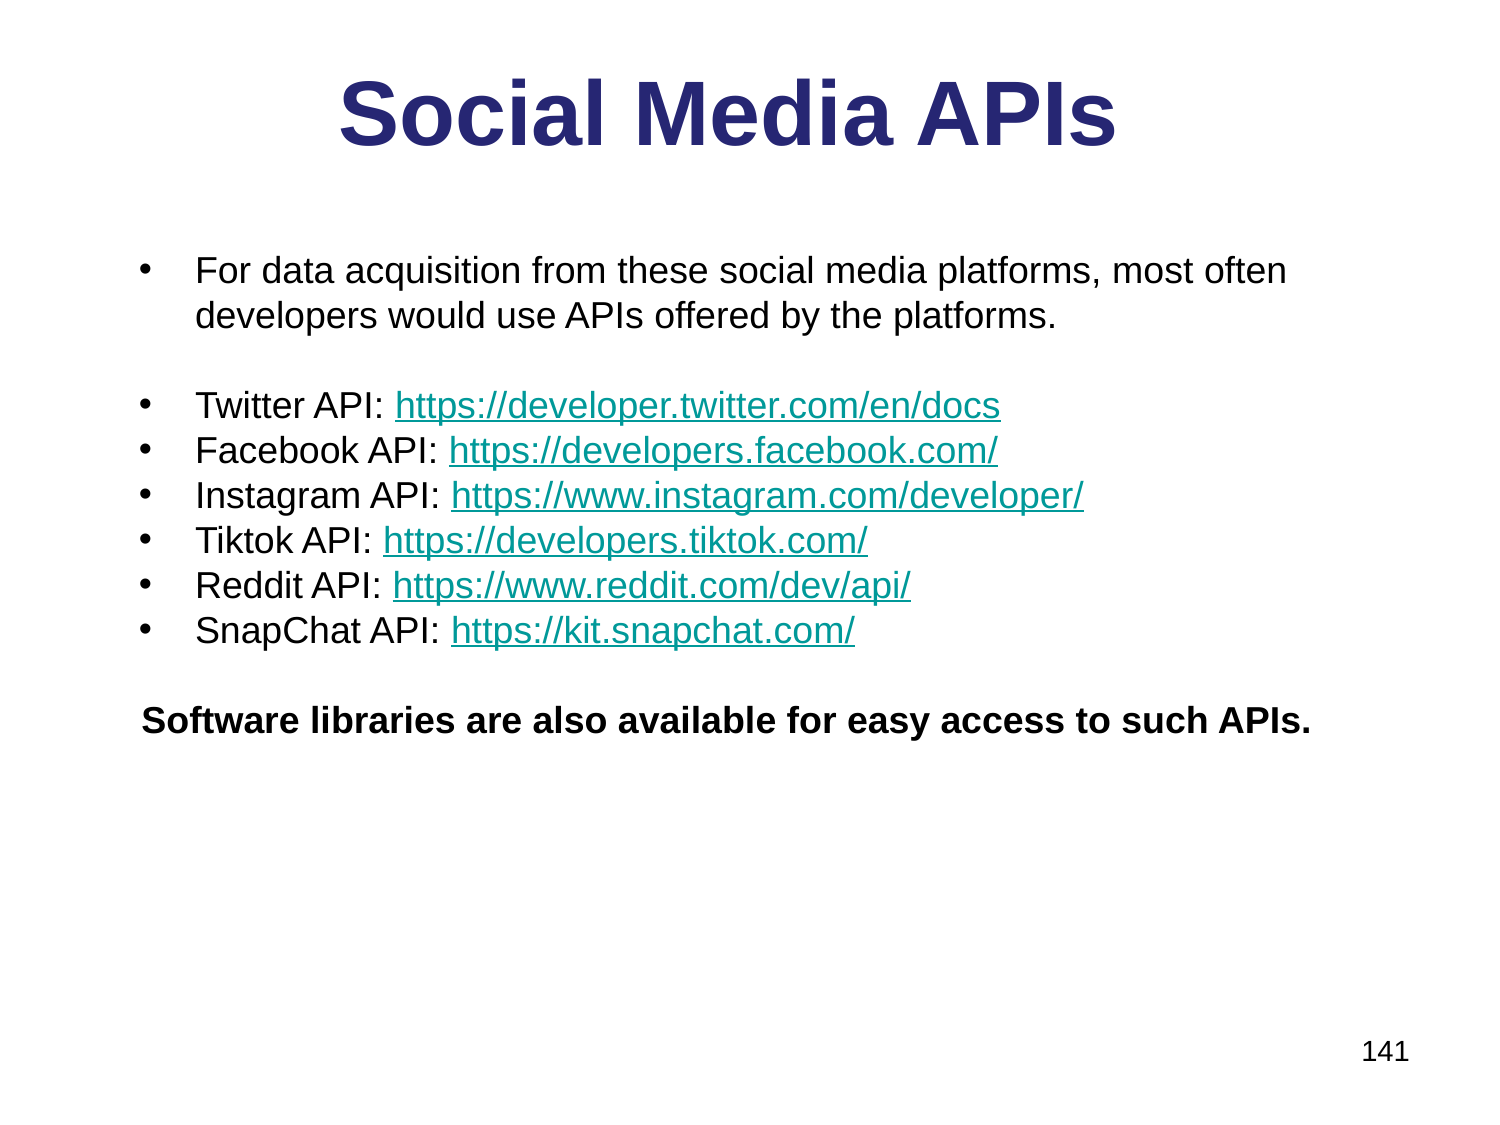

# Social Media APIs

For data acquisition from these social media platforms, most often developers would use APIs offered by the platforms.

Twitter API: https://developer.twitter.com/en/docs
Facebook API: https://developers.facebook.com/
Instagram API: https://www.instagram.com/developer/
Tiktok API: https://developers.tiktok.com/
Reddit API: https://www.reddit.com/dev/api/
SnapChat API: https://kit.snapchat.com/

Software libraries are also available for easy access to such APIs.

141